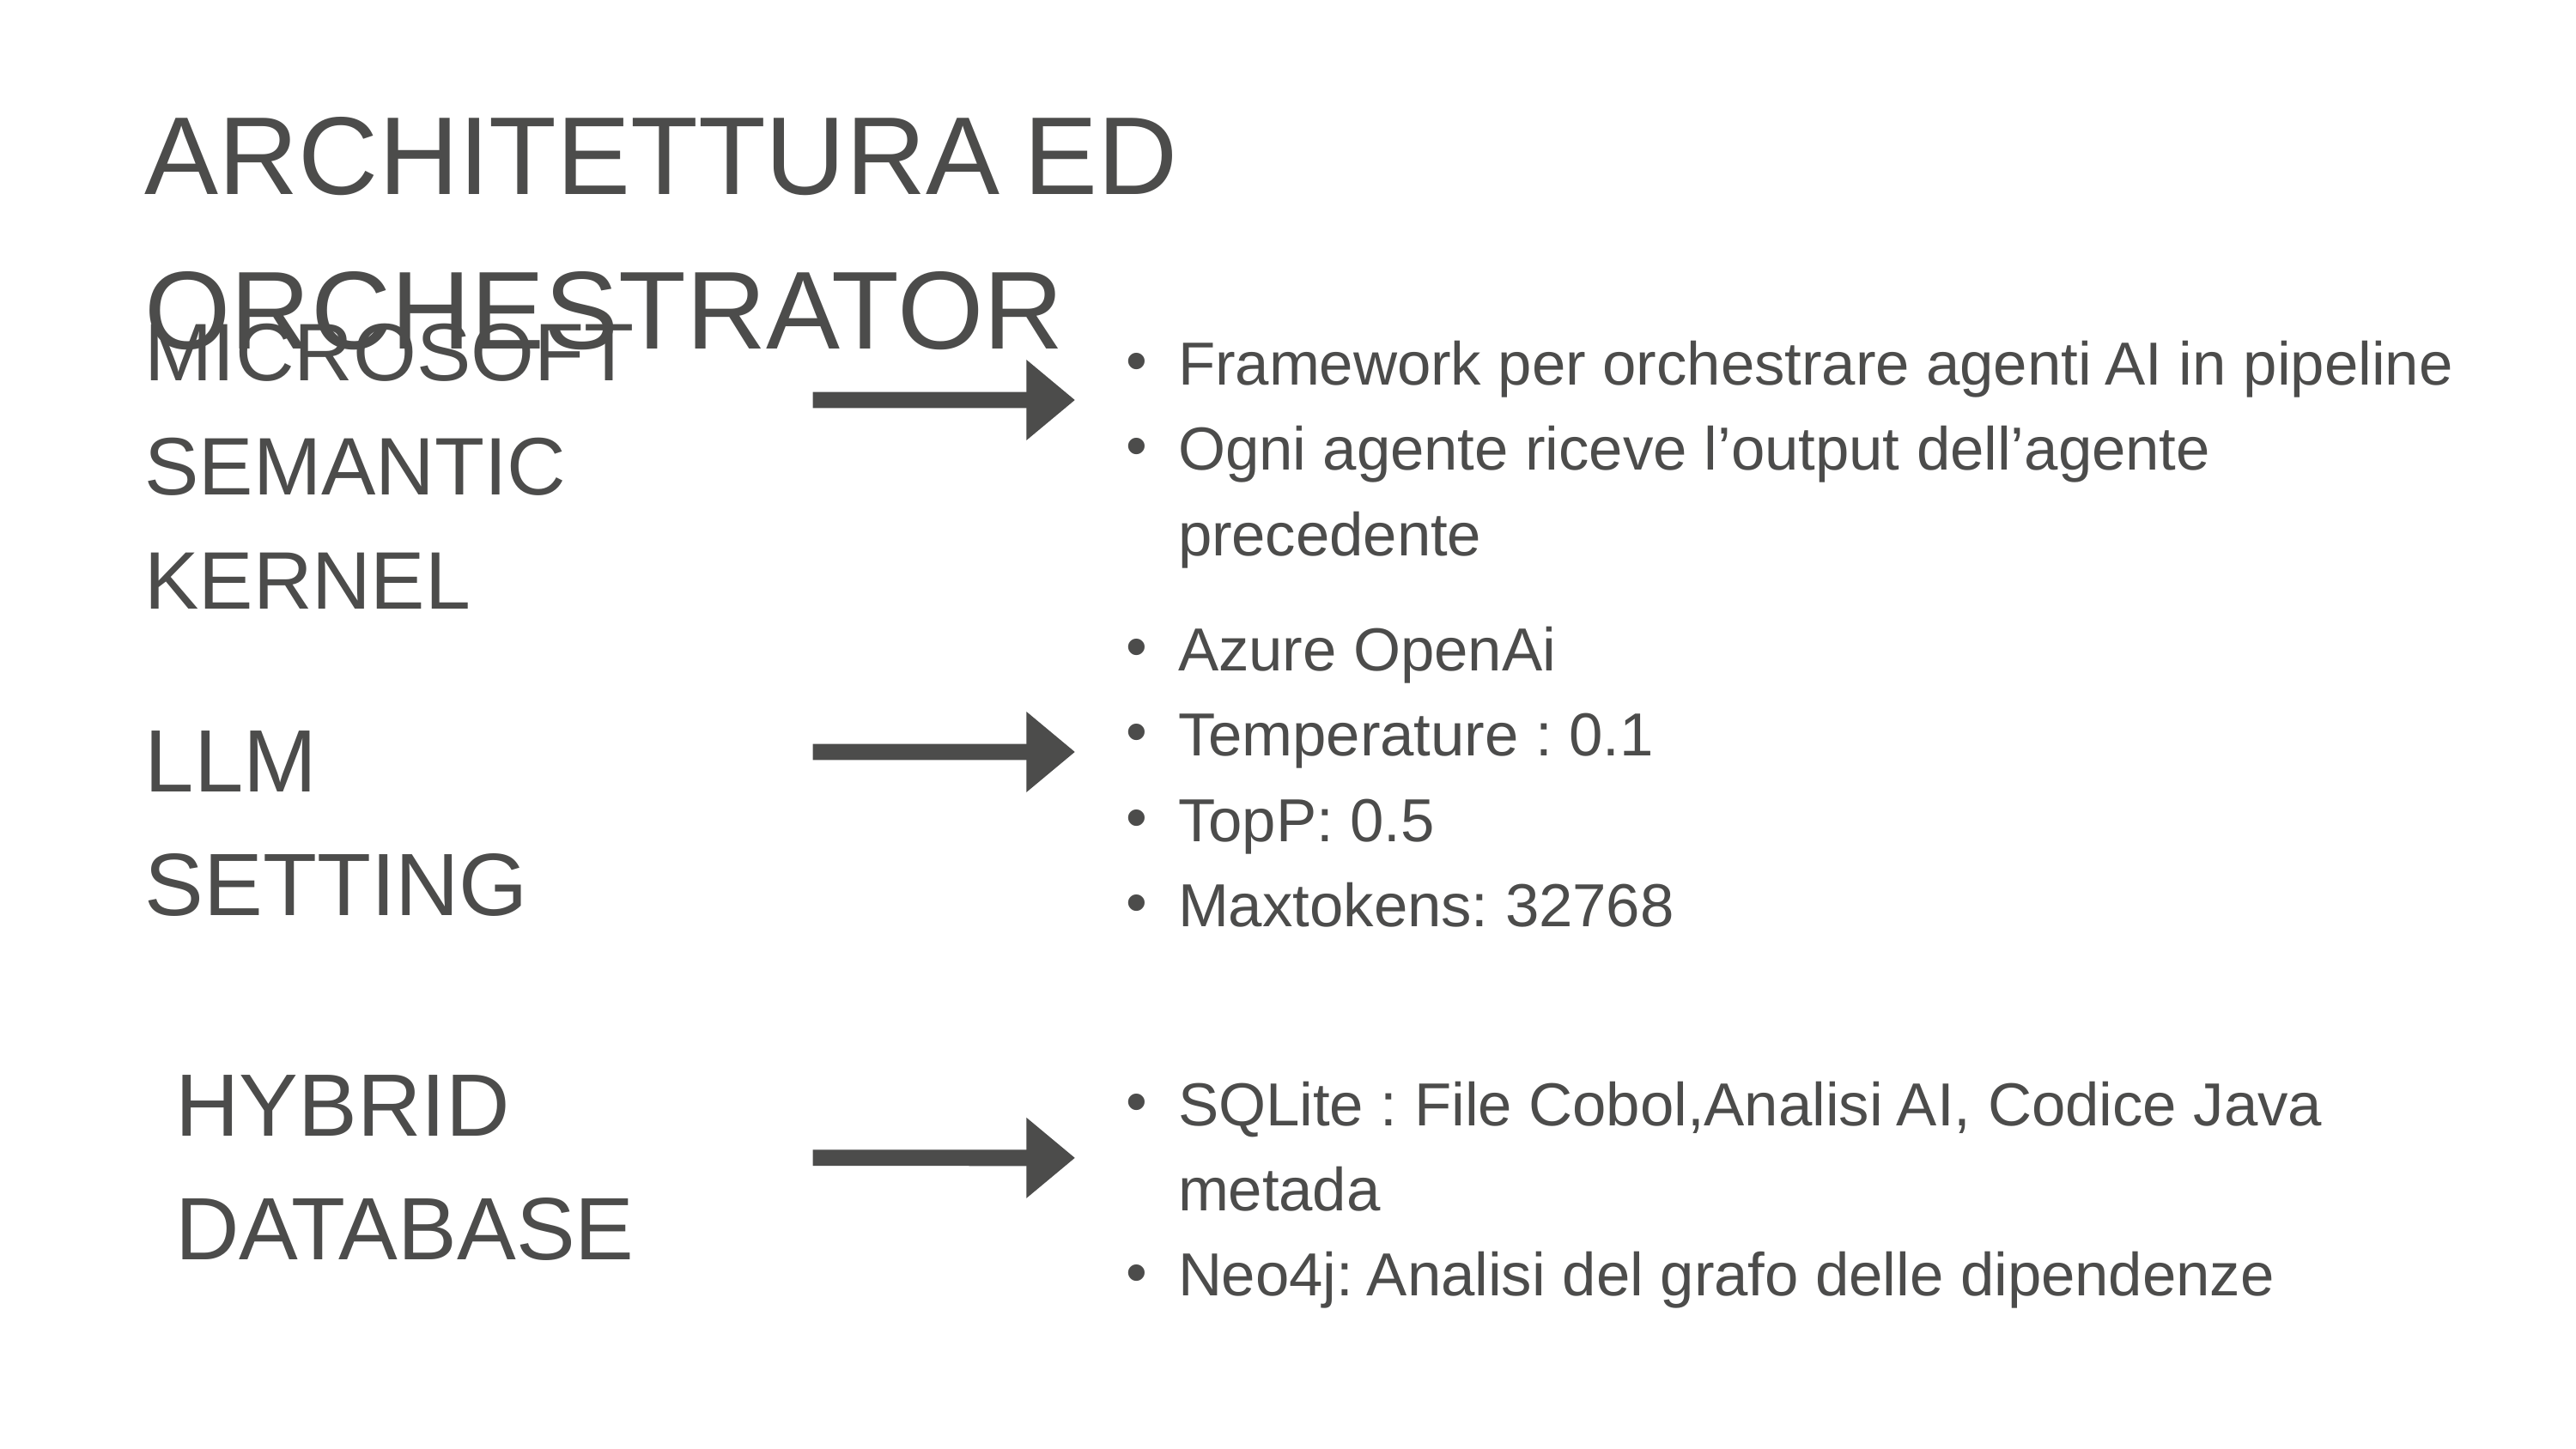

ARCHITETTURA ED ORCHESTRATOR
MICROSOFT SEMANTIC KERNEL
Framework per orchestrare agenti AI in pipeline
Ogni agente riceve l’output dell’agente precedente

Azure OpenAi
Temperature : 0.1
TopP: 0.5
Maxtokens: 32768
LLM SETTING

HYBRID DATABASE
SQLite : File Cobol,Analisi AI, Codice Java metada
Neo4j: Analisi del grafo delle dipendenze